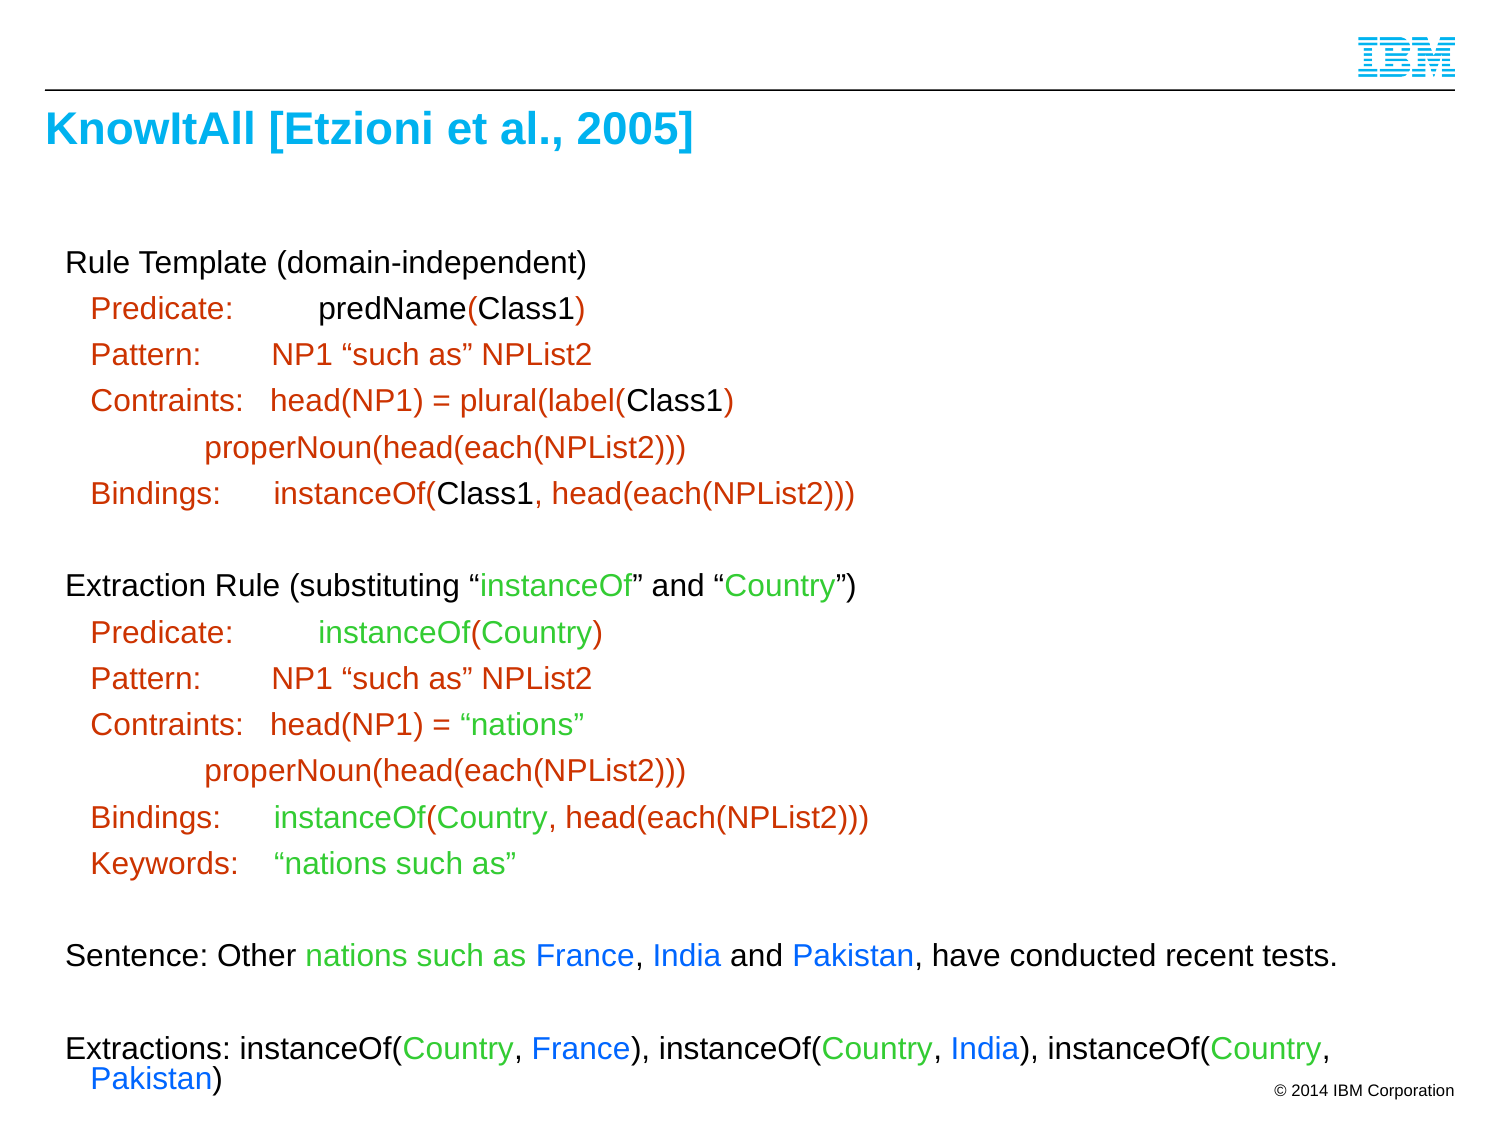

# KnowItAll [Etzioni et al., 2005]

Rule Template (domain-independent)
	Predicate:	predName(Class1)
	Pattern:        NP1 “such as” NPList2
	Contraints:   head(NP1) = plural(label(Class1)
		        	properNoun(head(each(NPList2)))
	Bindings:      instanceOf(Class1, head(each(NPList2)))

Extraction Rule (substituting “instanceOf” and “Country”)
	Predicate:	instanceOf(Country)
	Pattern:        NP1 “such as” NPList2
	Contraints:   head(NP1) = “nations”
		        	properNoun(head(each(NPList2)))
	Bindings:      instanceOf(Country, head(each(NPList2)))
	Keywords:    “nations such as”

Sentence: Other nations such as France, India and Pakistan, have conducted recent tests.

Extractions: instanceOf(Country, France), instanceOf(Country, India), instanceOf(Country, Pakistan)